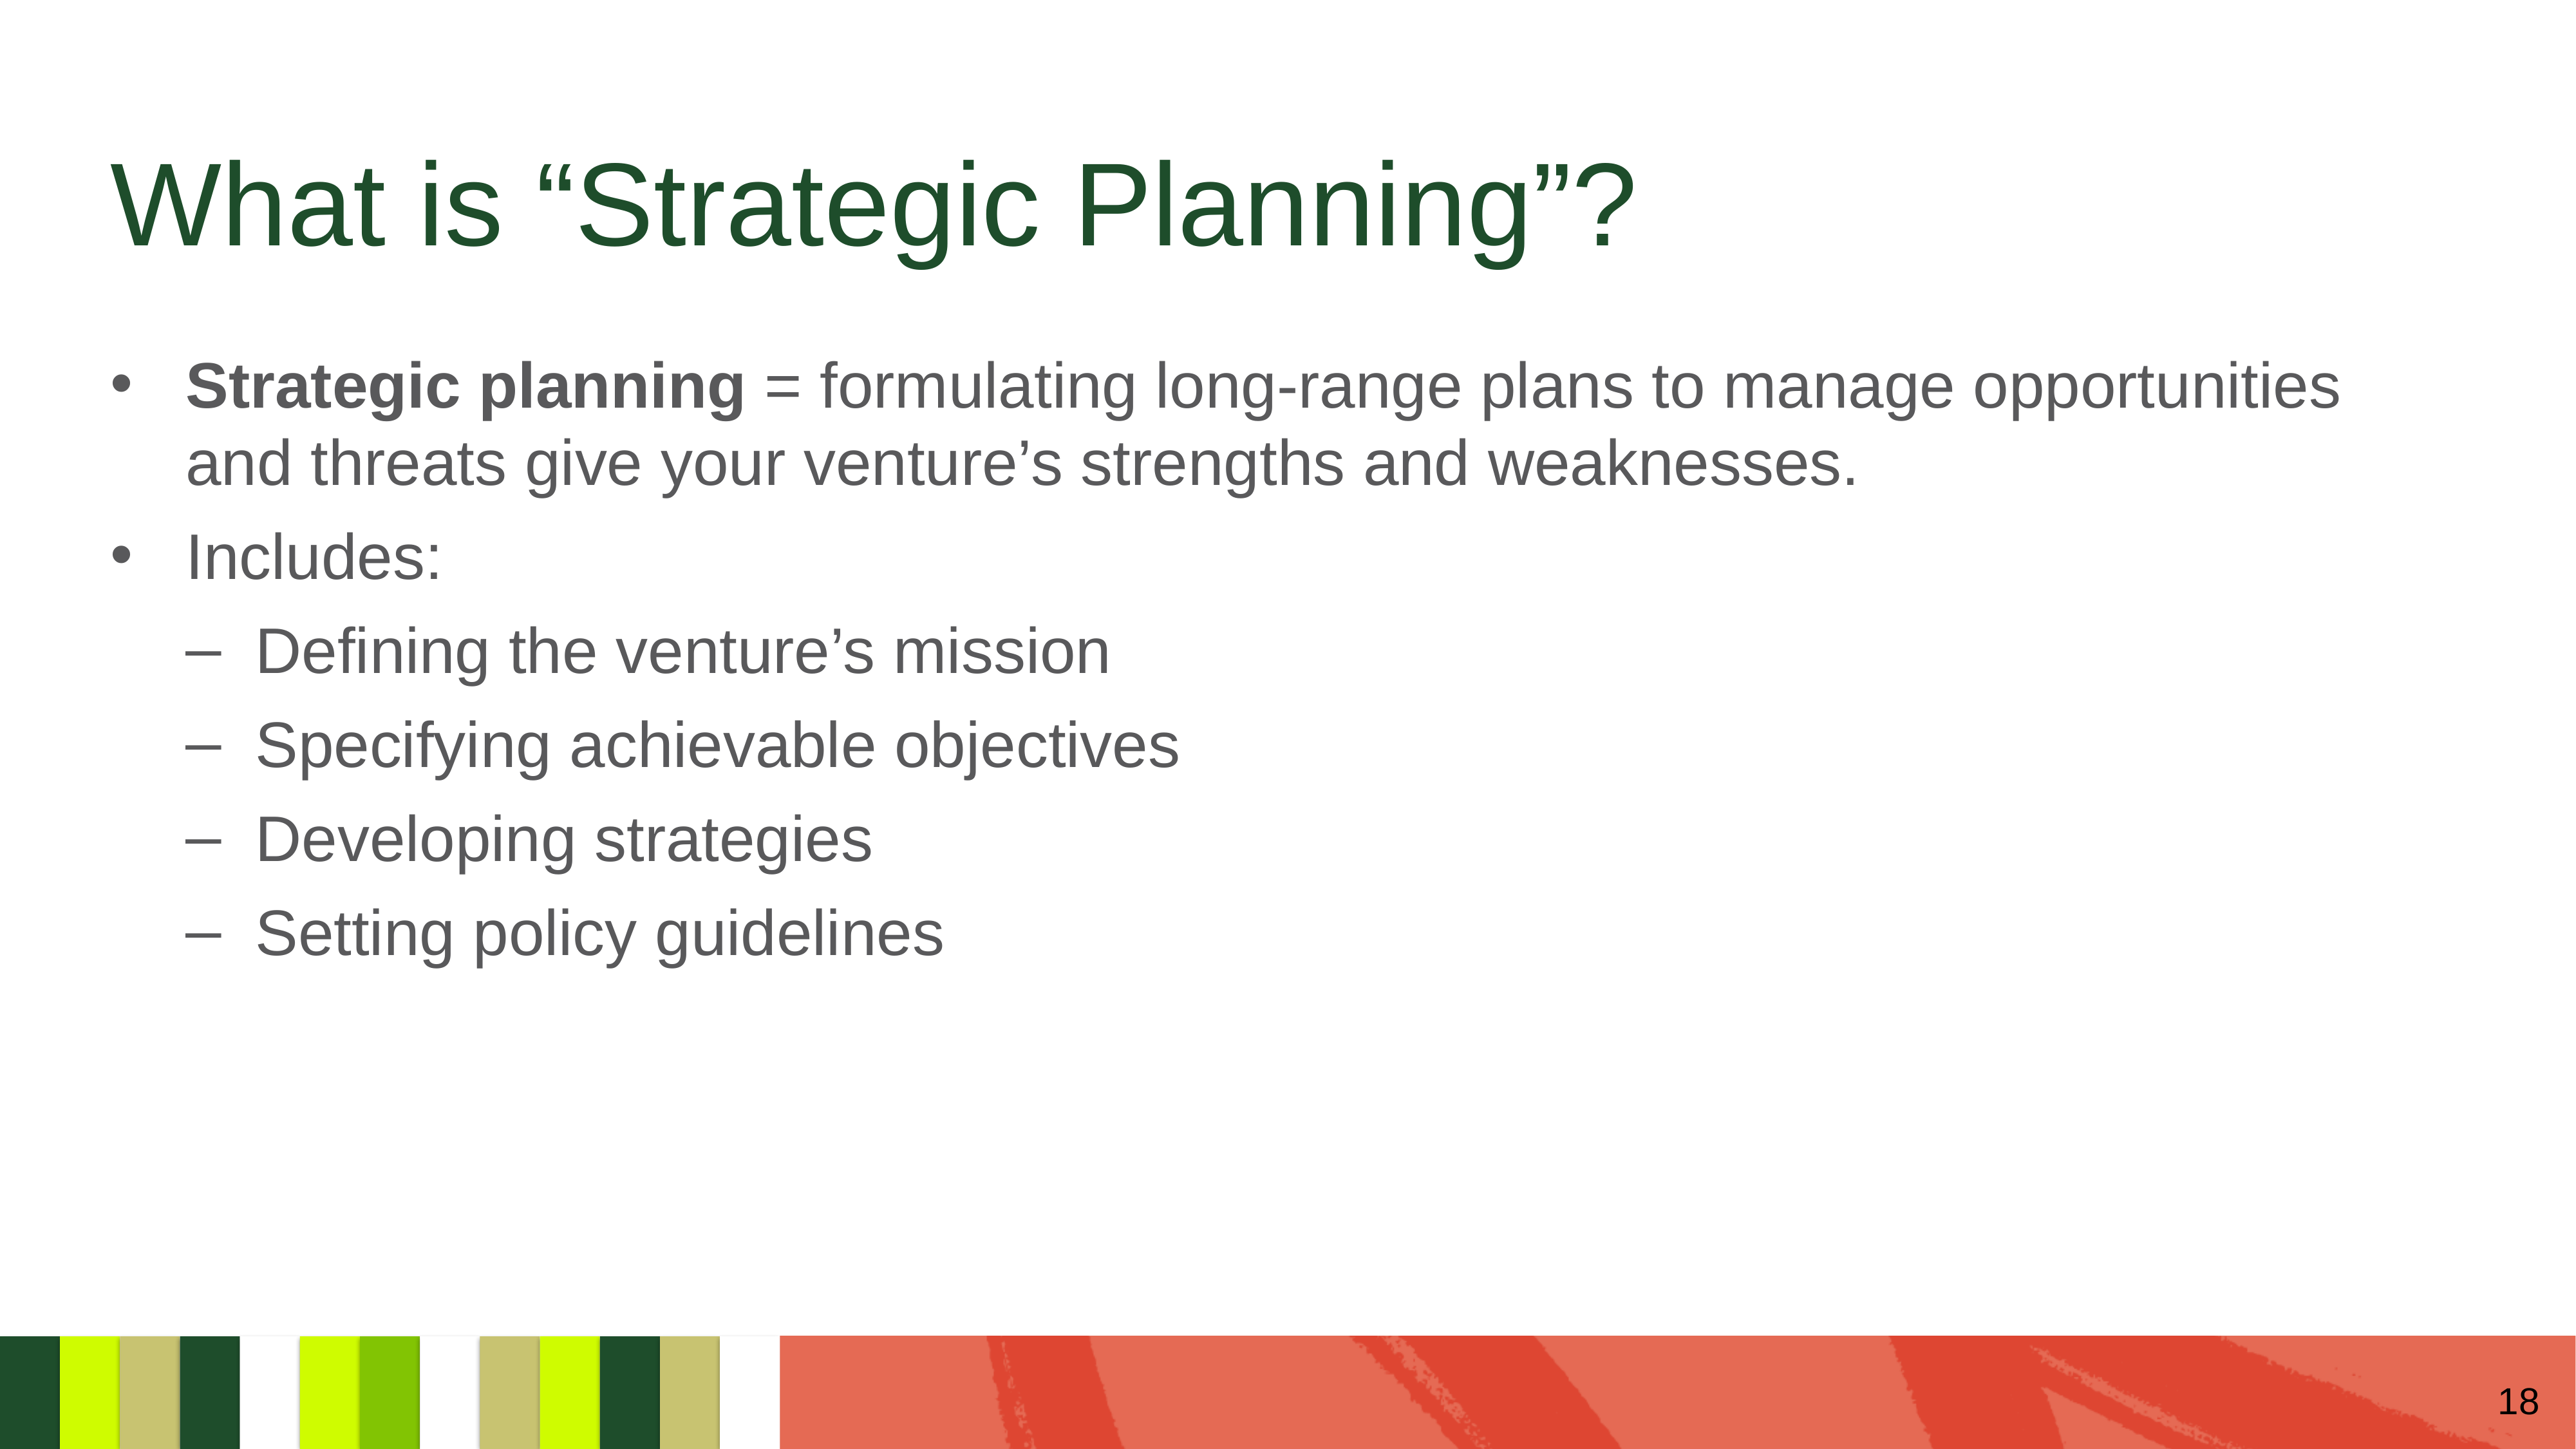

# What is “Strategic Planning”?
Strategic planning = formulating long-range plans to manage opportunities and threats give your venture’s strengths and weaknesses.
Includes:
Defining the venture’s mission
Specifying achievable objectives
Developing strategies
Setting policy guidelines
18